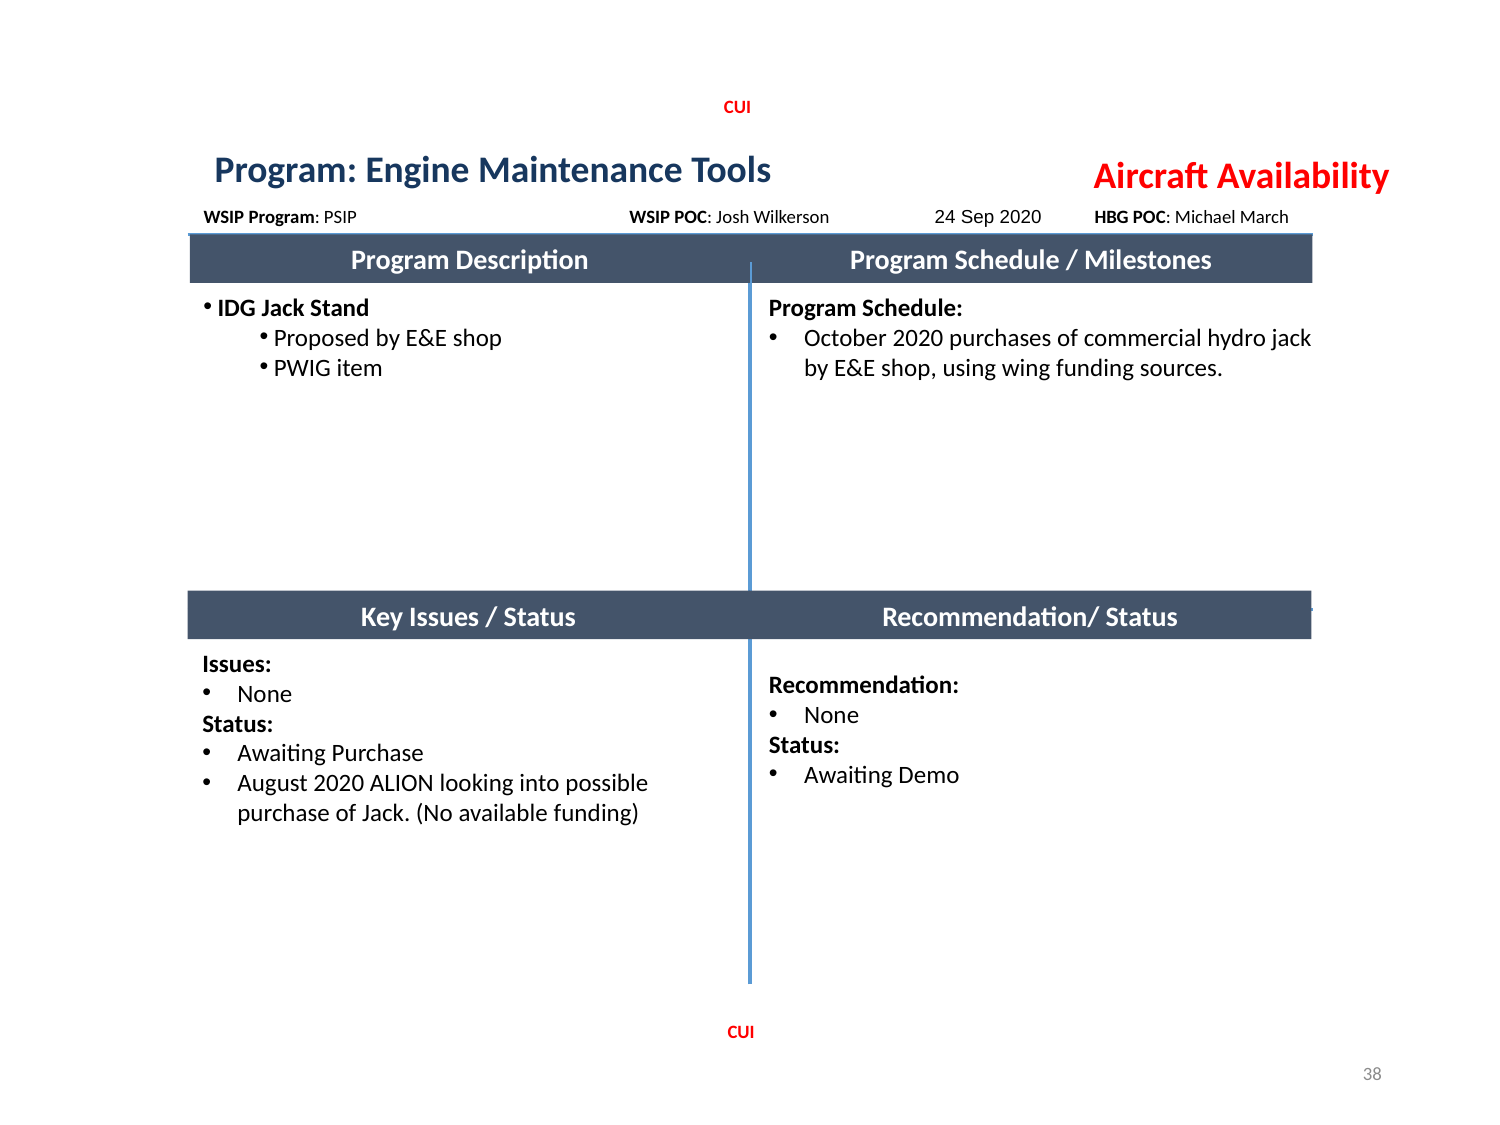

CUI
Program: Engine Maintenance Tools
Aircraft Availability
WSIP Program: PSIP
WSIP POC: Josh Wilkerson	 24 Sep 2020
HBG POC: Michael March
Program Description
Program Schedule / Milestones
IDG Jack Stand
Proposed by E&E shop
PWIG item
Program Schedule:
October 2020 purchases of commercial hydro jack by E&E shop, using wing funding sources.

Key Issues / Status
Recommendation/ Status
Issues:
None
Status:
Awaiting Purchase
August 2020 ALION looking into possible purchase of Jack. (No available funding)
Recommendation:
None
Status:
Awaiting Demo
CUI
38